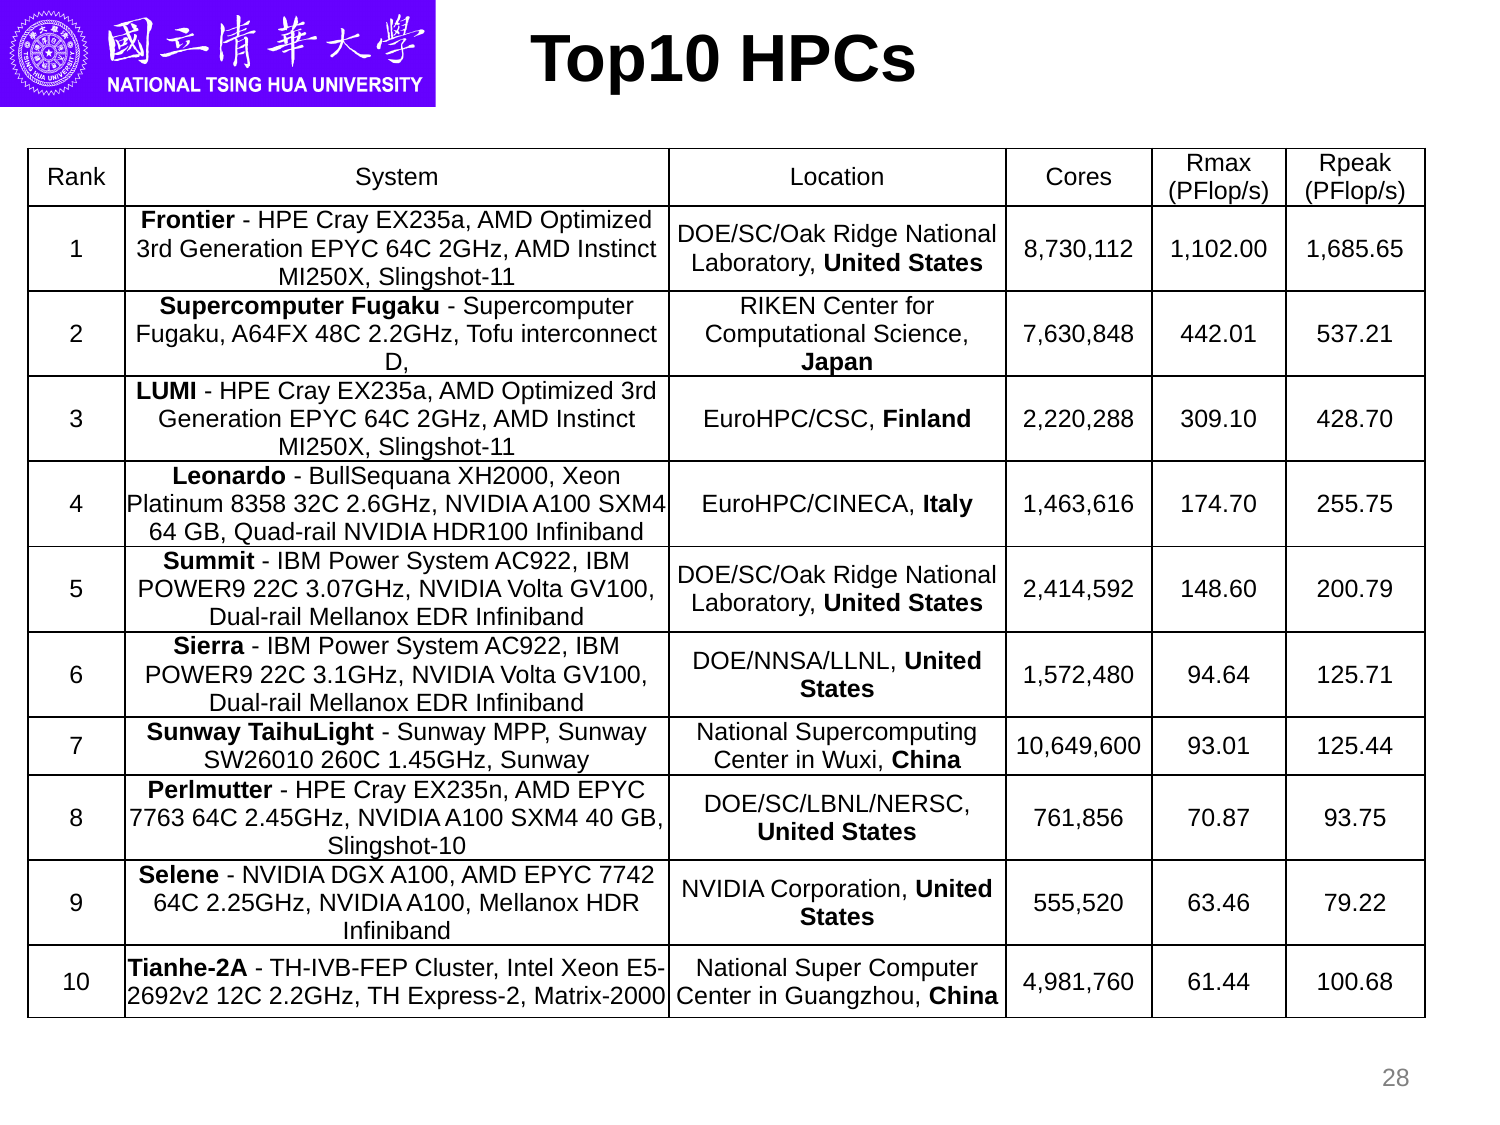

# Top10 HPCs
| Rank | System | Location | Cores | Rmax (PFlop/s) | Rpeak (PFlop/s) |
| --- | --- | --- | --- | --- | --- |
| 1 | Frontier - HPE Cray EX235a, AMD Optimized 3rd Generation EPYC 64C 2GHz, AMD Instinct MI250X, Slingshot-11 | DOE/SC/Oak Ridge National Laboratory, United States | 8,730,112 | 1,102.00 | 1,685.65 |
| 2 | Supercomputer Fugaku - Supercomputer Fugaku, A64FX 48C 2.2GHz, Tofu interconnect D, | RIKEN Center for Computational Science, Japan | 7,630,848 | 442.01 | 537.21 |
| 3 | LUMI - HPE Cray EX235a, AMD Optimized 3rd Generation EPYC 64C 2GHz, AMD Instinct MI250X, Slingshot-11 | EuroHPC/CSC, Finland | 2,220,288 | 309.10 | 428.70 |
| 4 | Leonardo - BullSequana XH2000, Xeon Platinum 8358 32C 2.6GHz, NVIDIA A100 SXM4 64 GB, Quad-rail NVIDIA HDR100 Infiniband | EuroHPC/CINECA, Italy | 1,463,616 | 174.70 | 255.75 |
| 5 | Summit - IBM Power System AC922, IBM POWER9 22C 3.07GHz, NVIDIA Volta GV100, Dual-rail Mellanox EDR Infiniband | DOE/SC/Oak Ridge National Laboratory, United States | 2,414,592 | 148.60 | 200.79 |
| 6 | Sierra - IBM Power System AC922, IBM POWER9 22C 3.1GHz, NVIDIA Volta GV100, Dual-rail Mellanox EDR Infiniband | DOE/NNSA/LLNL, United States | 1,572,480 | 94.64 | 125.71 |
| 7 | Sunway TaihuLight - Sunway MPP, Sunway SW26010 260C 1.45GHz, Sunway | National Supercomputing Center in Wuxi, China | 10,649,600 | 93.01 | 125.44 |
| 8 | Perlmutter - HPE Cray EX235n, AMD EPYC 7763 64C 2.45GHz, NVIDIA A100 SXM4 40 GB, Slingshot-10 | DOE/SC/LBNL/NERSC, United States | 761,856 | 70.87 | 93.75 |
| 9 | Selene - NVIDIA DGX A100, AMD EPYC 7742 64C 2.25GHz, NVIDIA A100, Mellanox HDR Infiniband | NVIDIA Corporation, United States | 555,520 | 63.46 | 79.22 |
| 10 | Tianhe-2A - TH-IVB-FEP Cluster, Intel Xeon E5-2692v2 12C 2.2GHz, TH Express-2, Matrix-2000 | National Super Computer Center in Guangzhou, China | 4,981,760 | 61.44 | 100.68 |
28